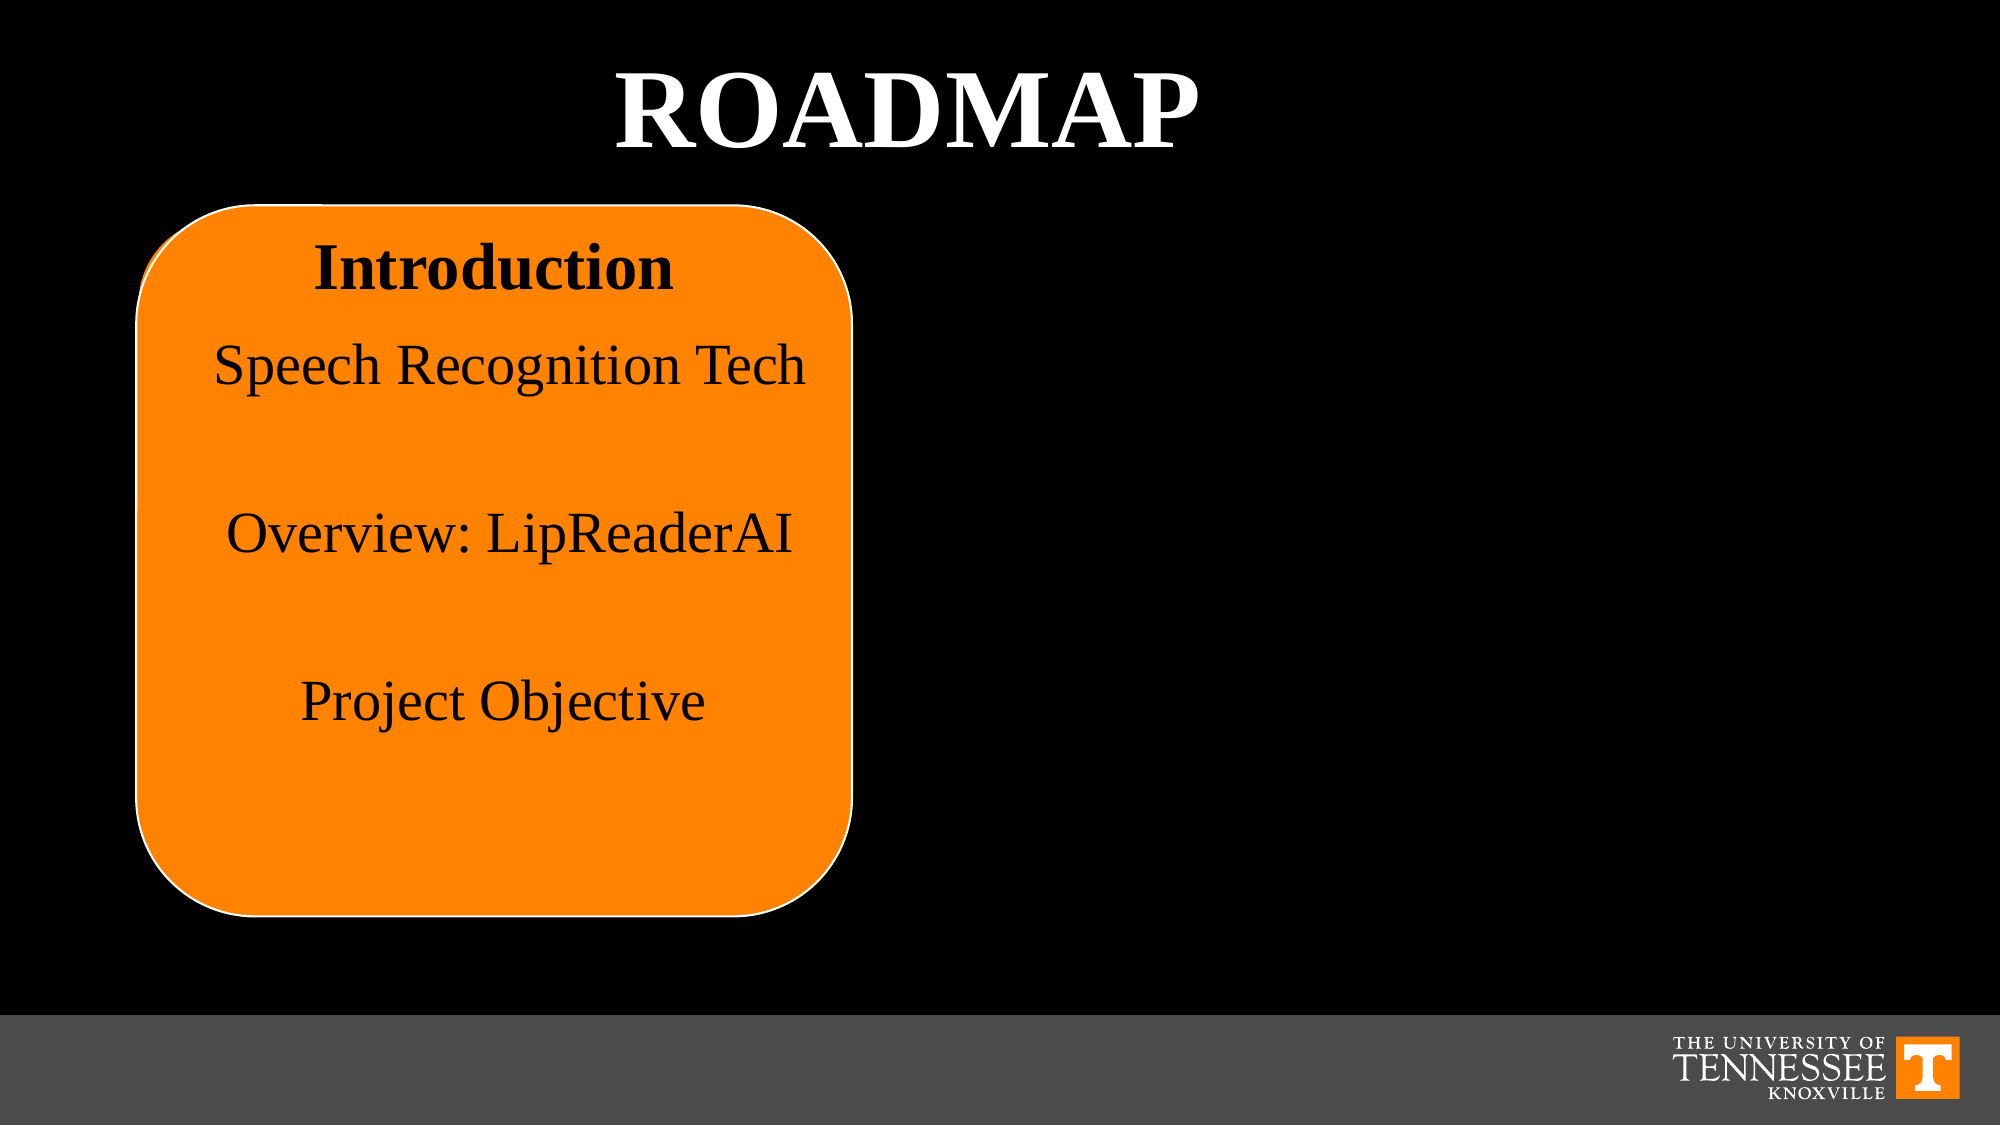

ROADMAP

Introduction
Machine
Learning
# Introduction
Speech Recognition Tech

Overview: LipReaderAI

Project Objective
Overview: LipReaderAI

Importance

Project Objective
ML Framework
Data Set
DNN Architecture
Training the Model
Results